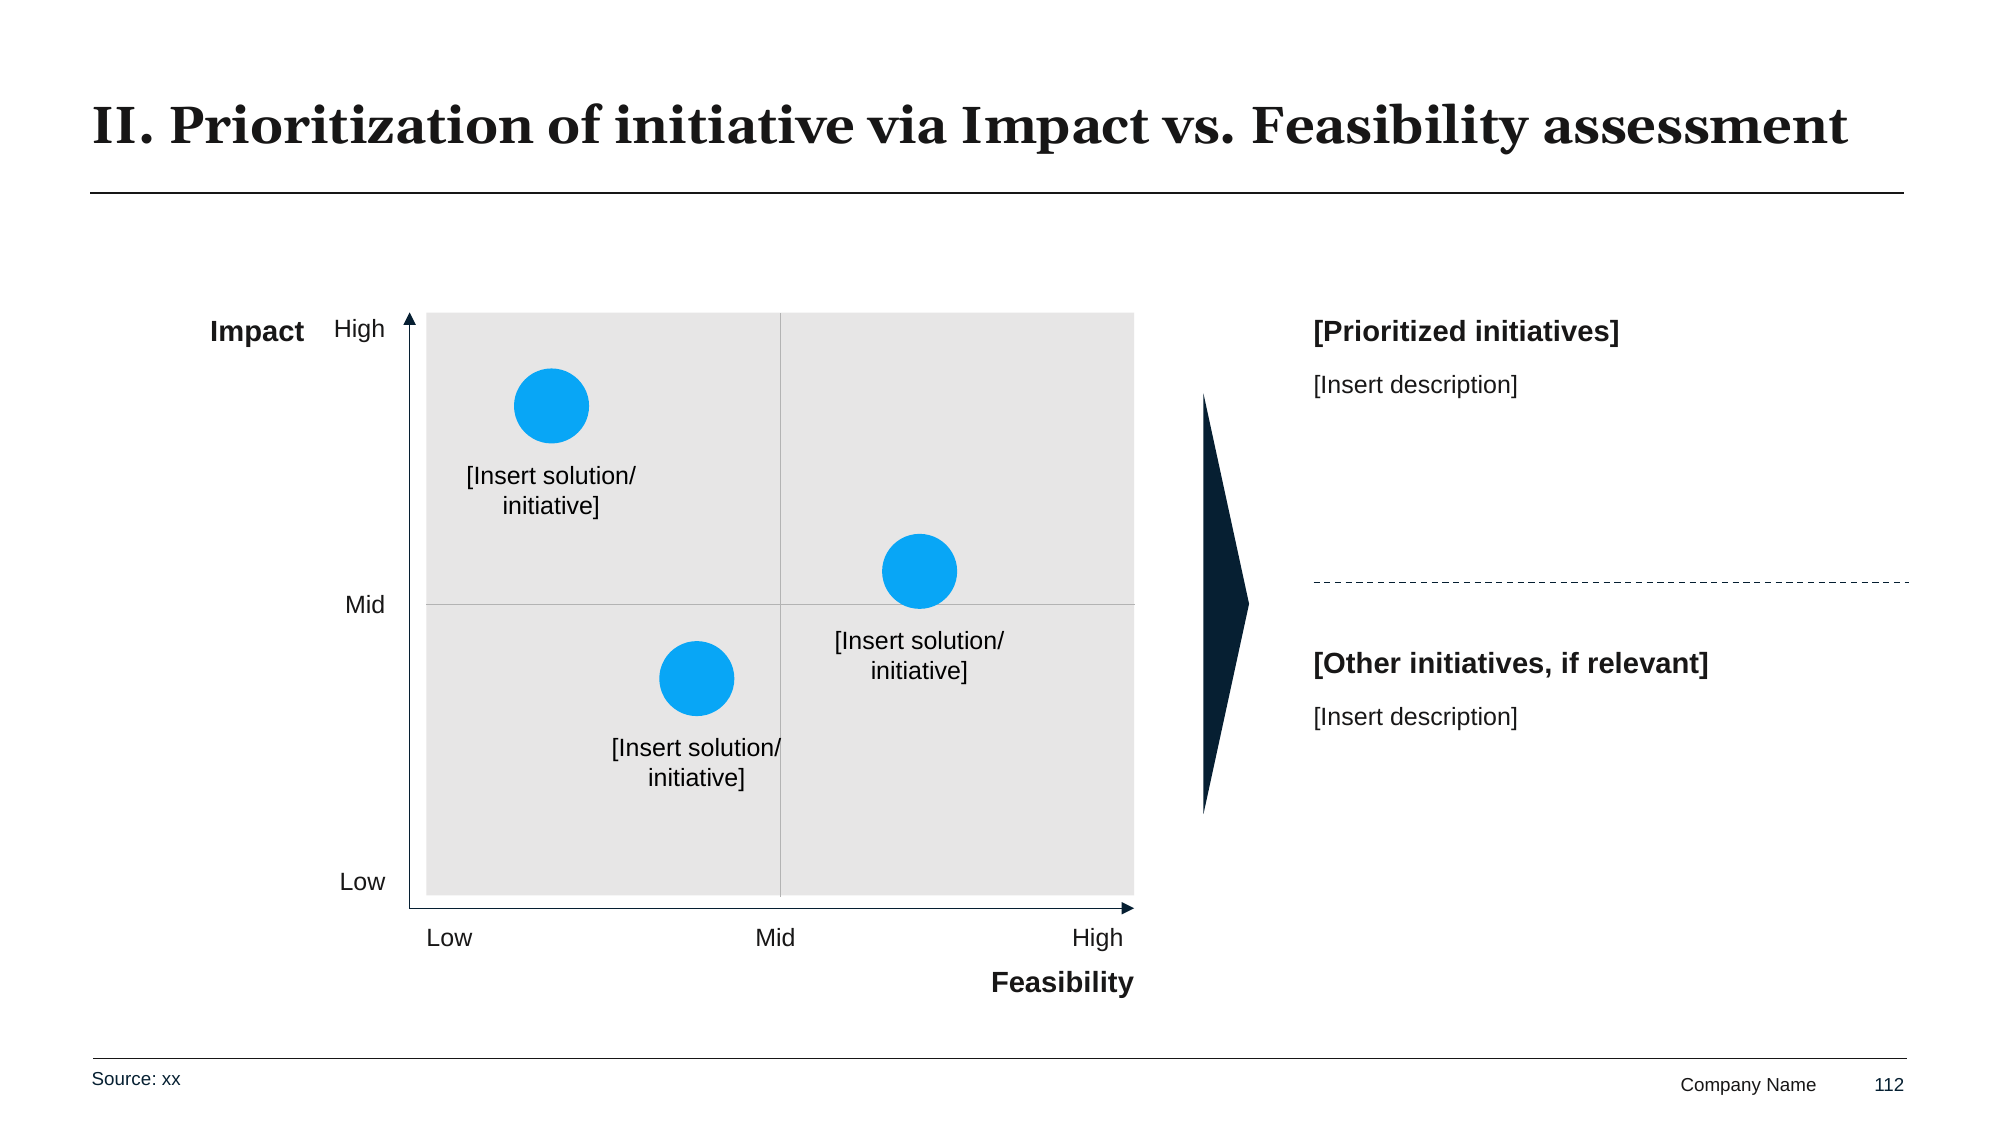

# II. Prioritization of initiative via Impact vs. Feasibility assessment
High

Impact
[Prioritized initiatives]

[Insert description]
[Insert solution/ initiative]

Mid
[Insert solution/ initiative]

[Other initiatives, if relevant]
[Insert description]
[Insert solution/ initiative]
Low
Low
Mid
High
Feasibility
Source: xx
112